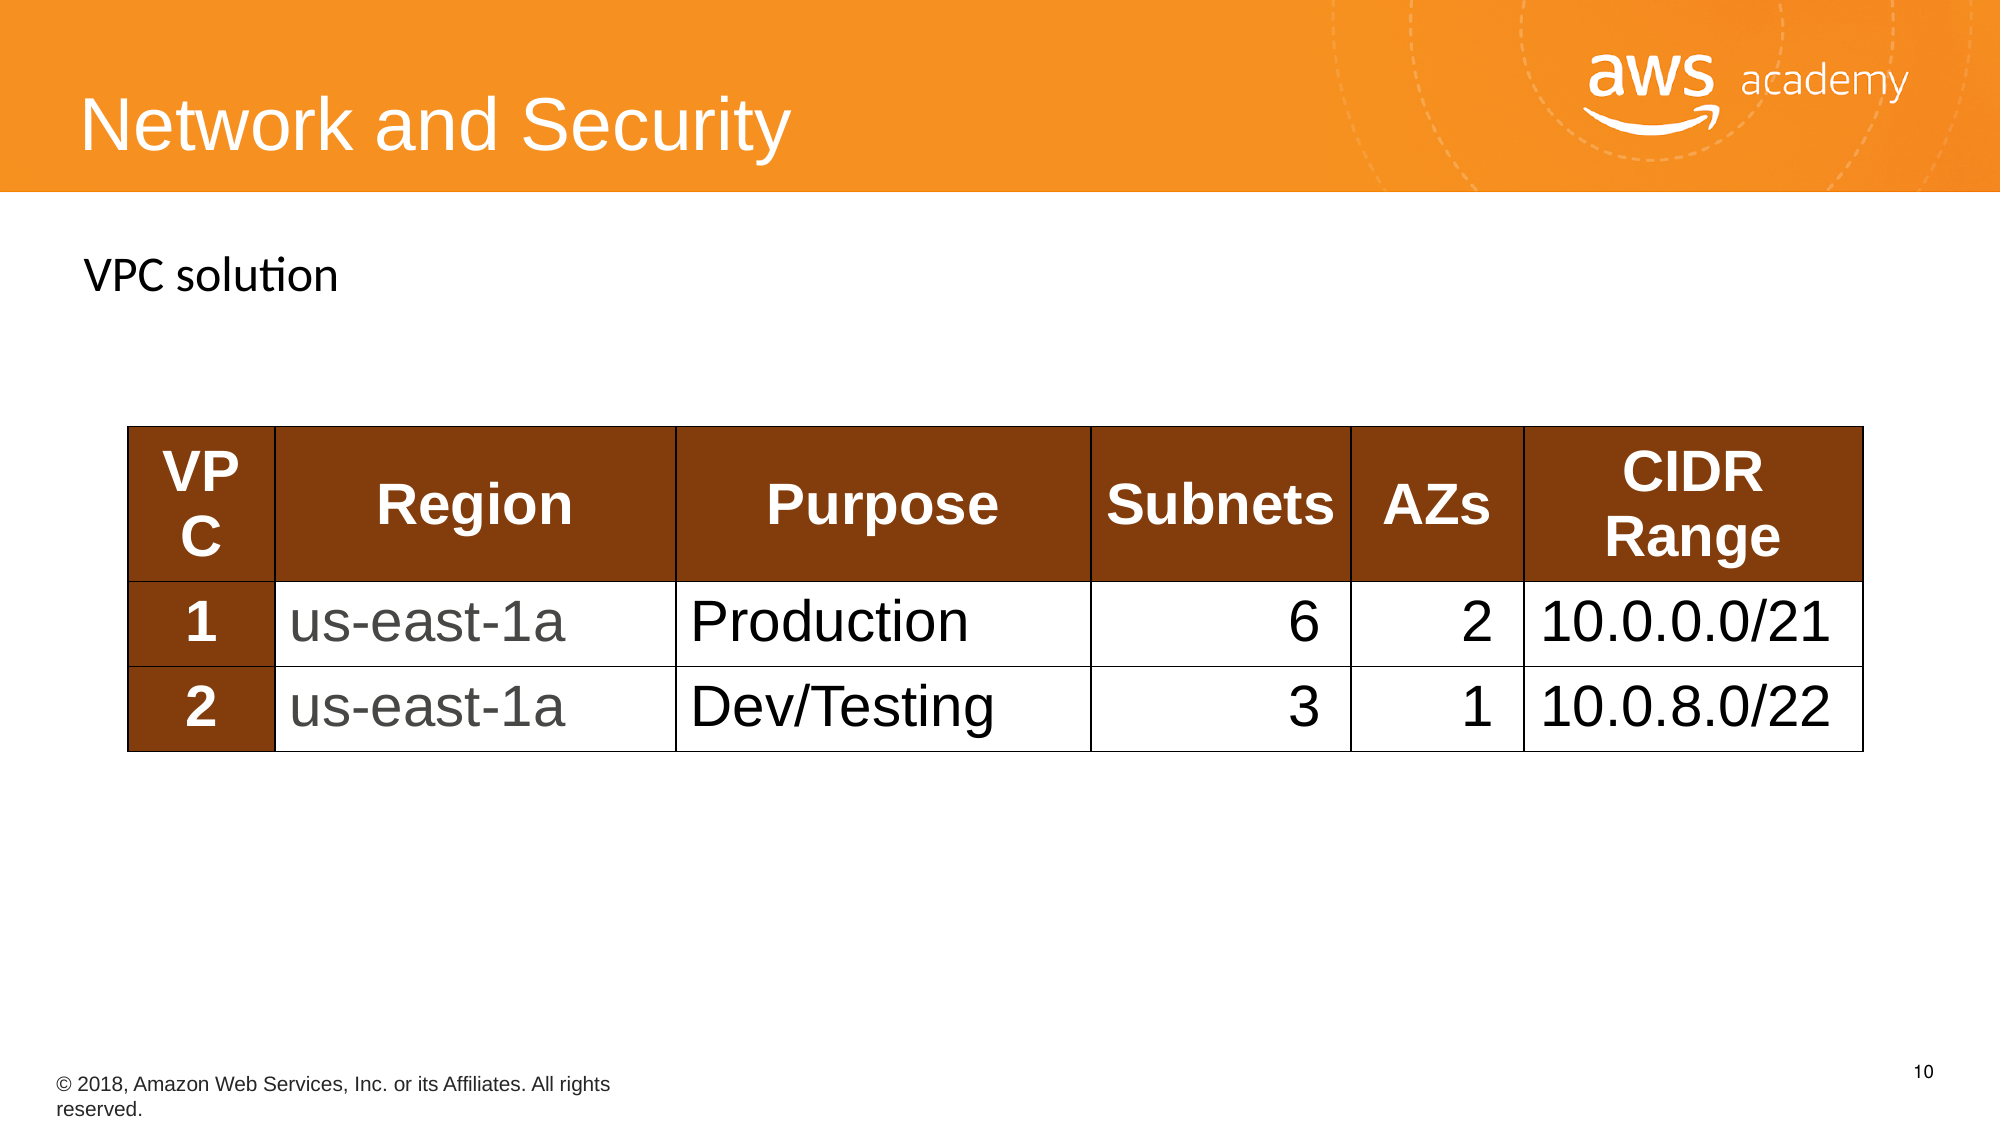

Network and Security
VPC solution
| VPC | Region | Purpose | Subnets | AZs | CIDR Range |
| --- | --- | --- | --- | --- | --- |
| 1 | us-east-1a | Production | 6 | 2 | 10.0.0.0/21 |
| 2 | us-east-1a | Dev/Testing | 3 | 1 | 10.0.8.0/22 |
10